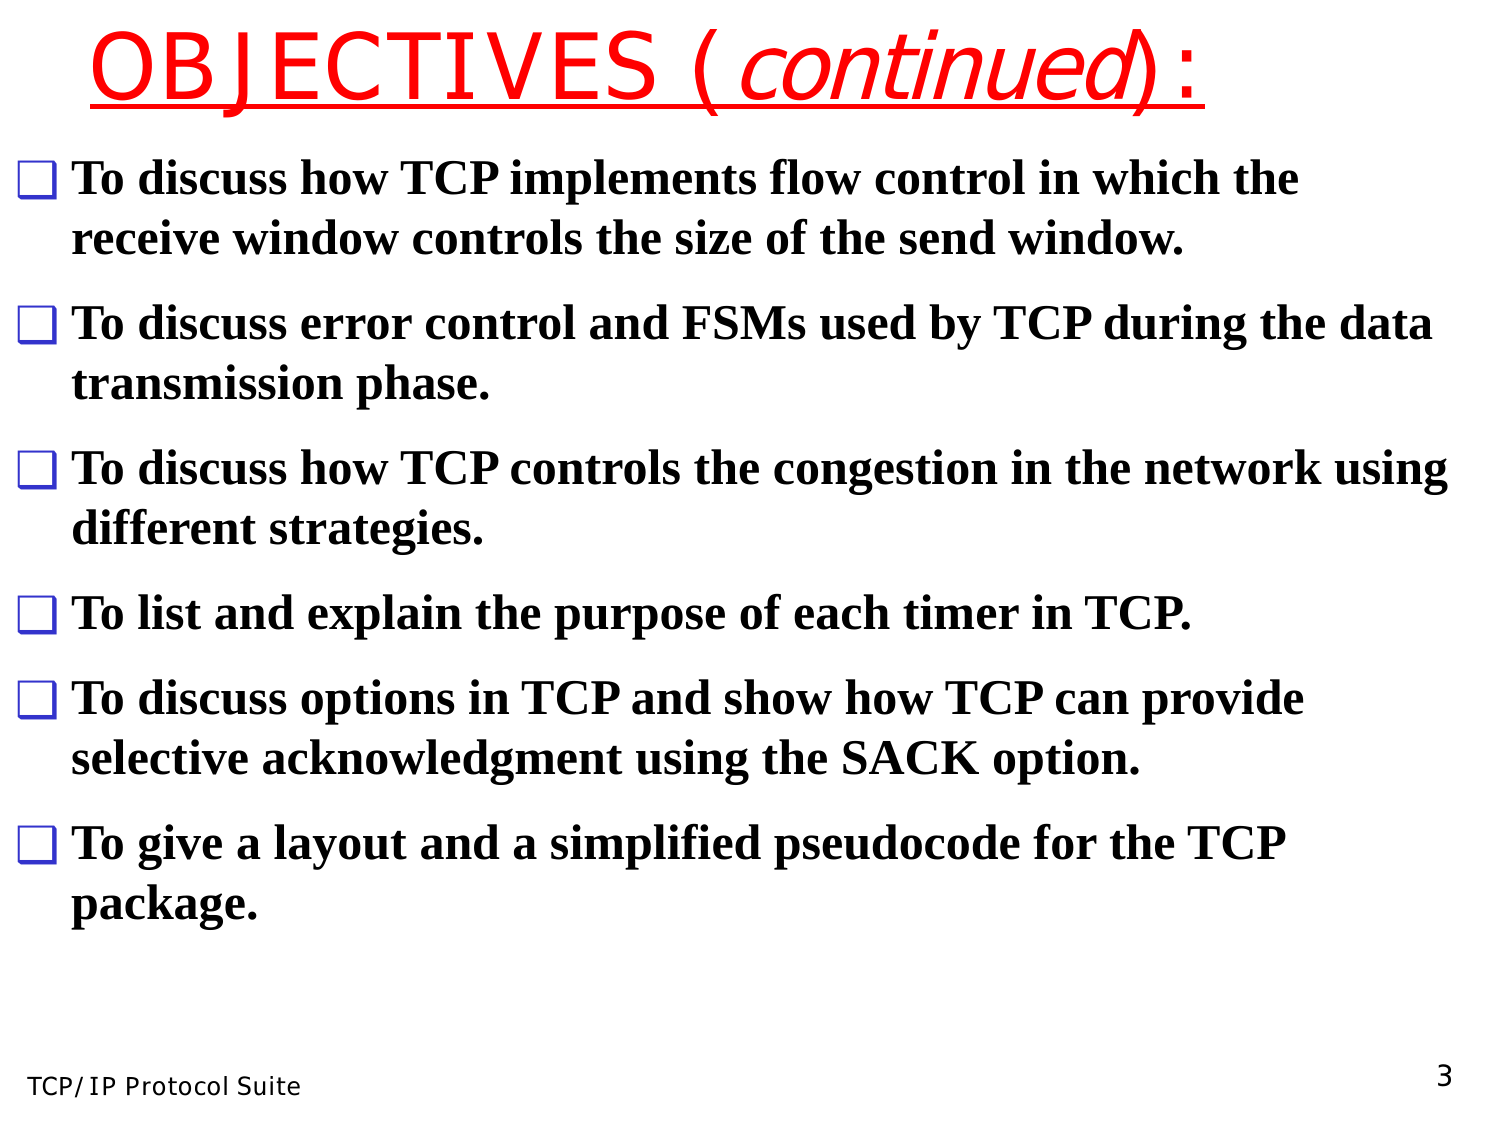

# OBJECTIVES (continued):
To discuss how TCP implements flow control in which the receive window controls the size of the send window.
To discuss error control and FSMs used by TCP during the data transmission phase.
To discuss how TCP controls the congestion in the network using different strategies.
To list and explain the purpose of each timer in TCP.
To discuss options in TCP and show how TCP can provide selective acknowledgment using the SACK option.
To give a layout and a simplified pseudocode for the TCP package.
3
TCP/IP Protocol Suite